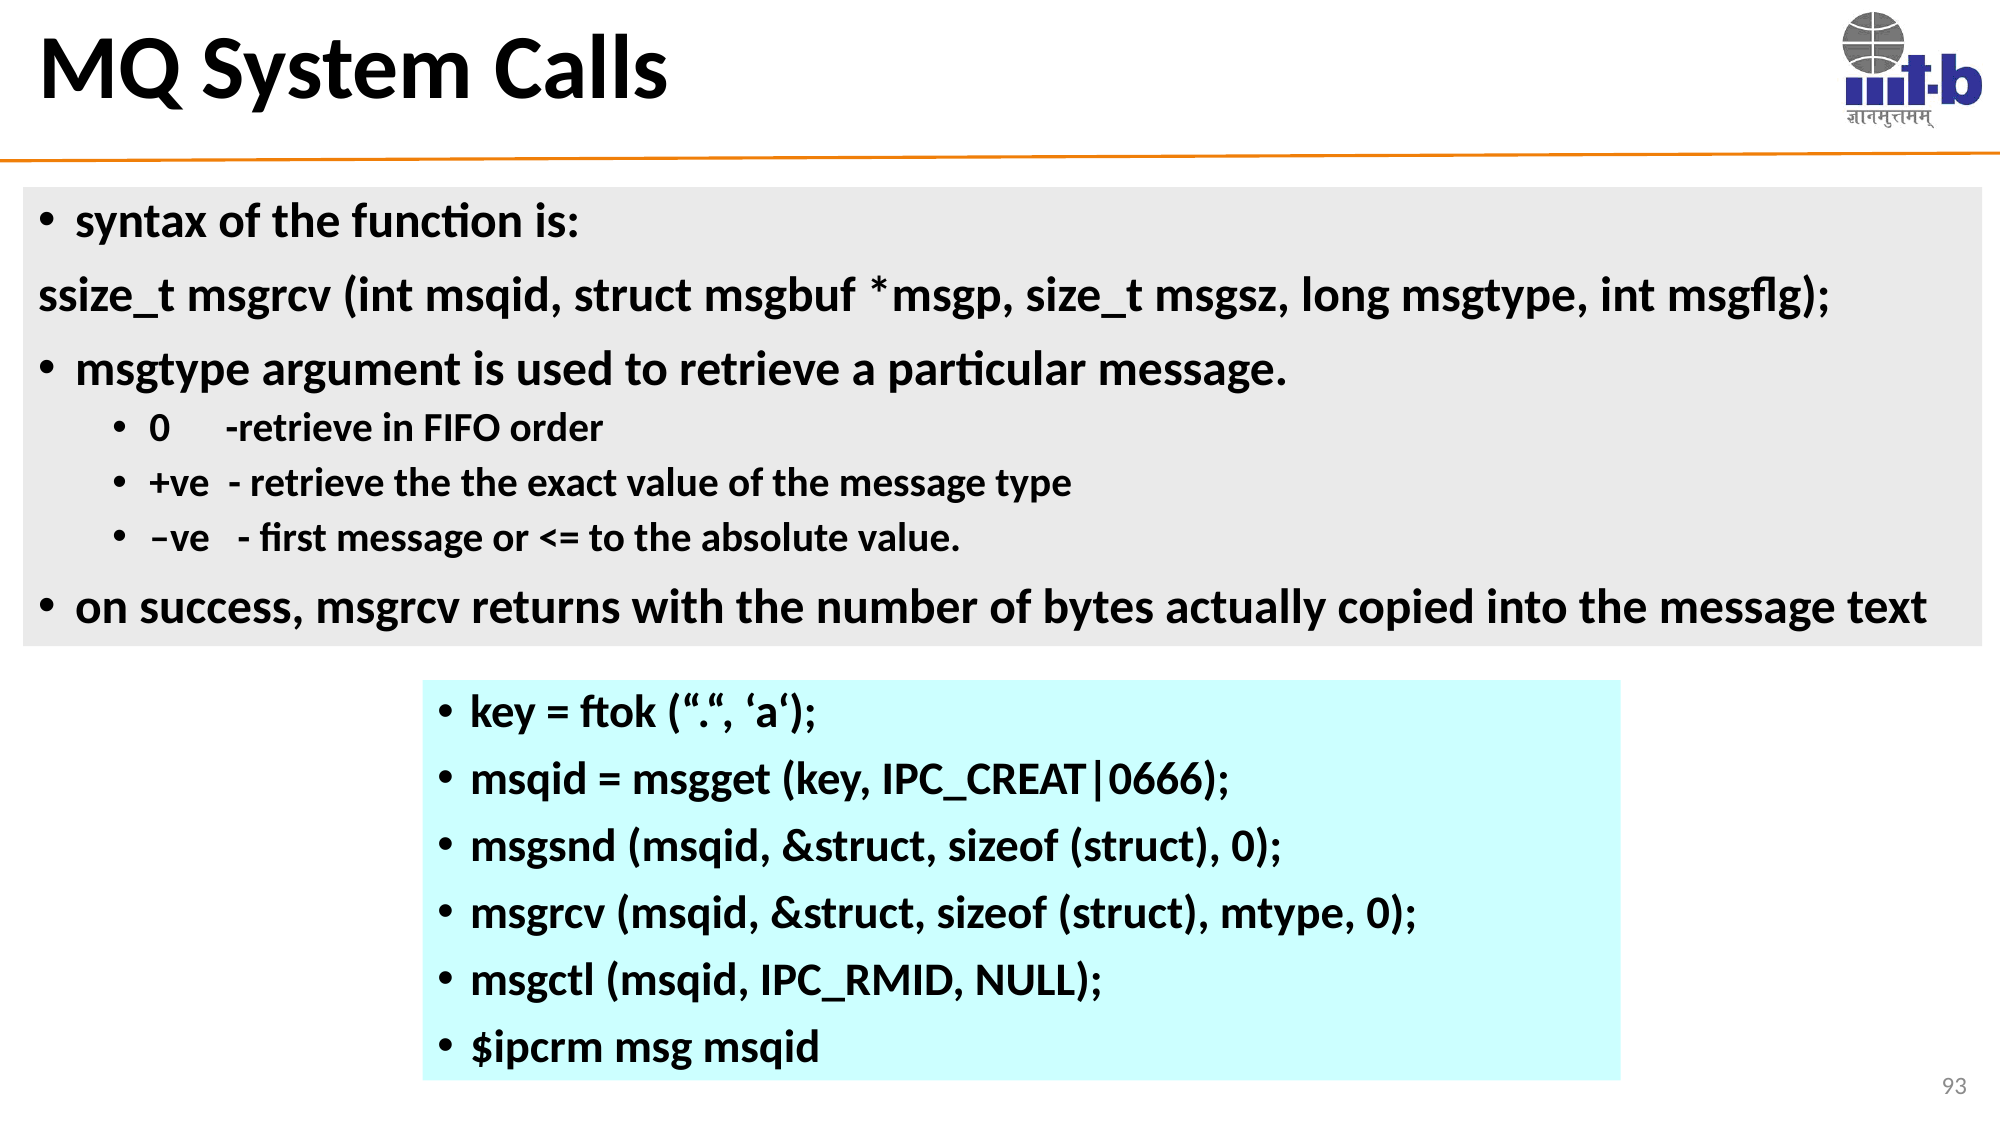

# MQ System Calls
syntax of the function is:
ssize_t msgrcv (int msqid, struct msgbuf *msgp, size_t msgsz, long msgtype, int msgflg);
msgtype argument is used to retrieve a particular message.
0      -retrieve in FIFO order
+ve  - retrieve the the exact value of the message type
–ve   - first message or <= to the absolute value.
on success, msgrcv returns with the number of bytes actually copied into the message text
key = ftok (“.“, ‘a‘);
msqid = msgget (key, IPC_CREAT|0666);
msgsnd (msqid, &struct, sizeof (struct), 0);
msgrcv (msqid, &struct, sizeof (struct), mtype, 0);
msgctl (msqid, IPC_RMID, NULL);
$ipcrm msg msqid
93